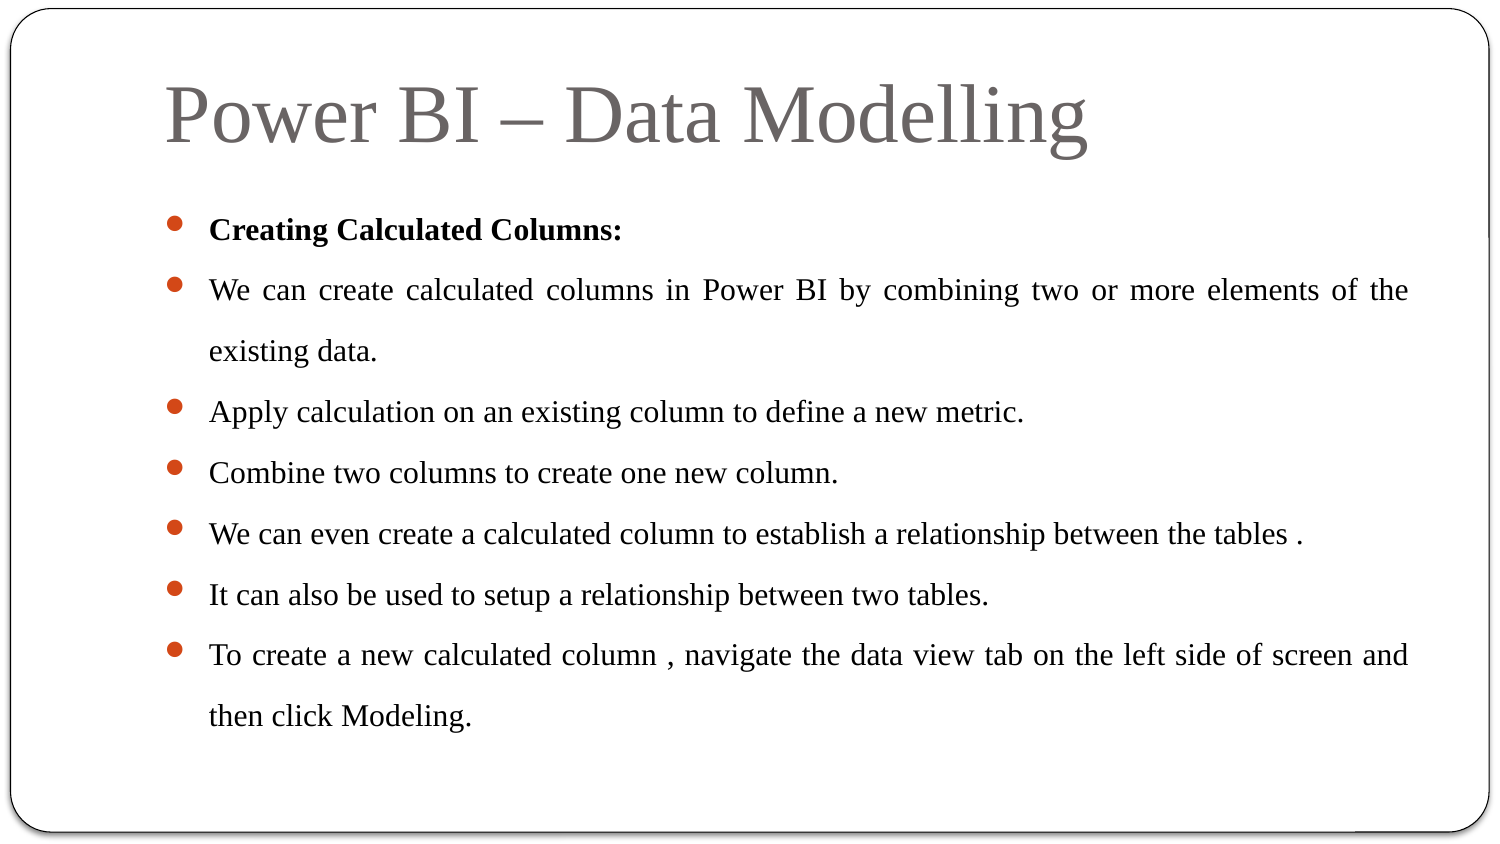

# Power BI – Data Modelling
Creating Calculated Columns:
We can create calculated columns in Power BI by combining two or more elements of the existing data.
Apply calculation on an existing column to define a new metric.
Combine two columns to create one new column.
We can even create a calculated column to establish a relationship between the tables .
It can also be used to setup a relationship between two tables.
To create a new calculated column , navigate the data view tab on the left side of screen and then click Modeling.